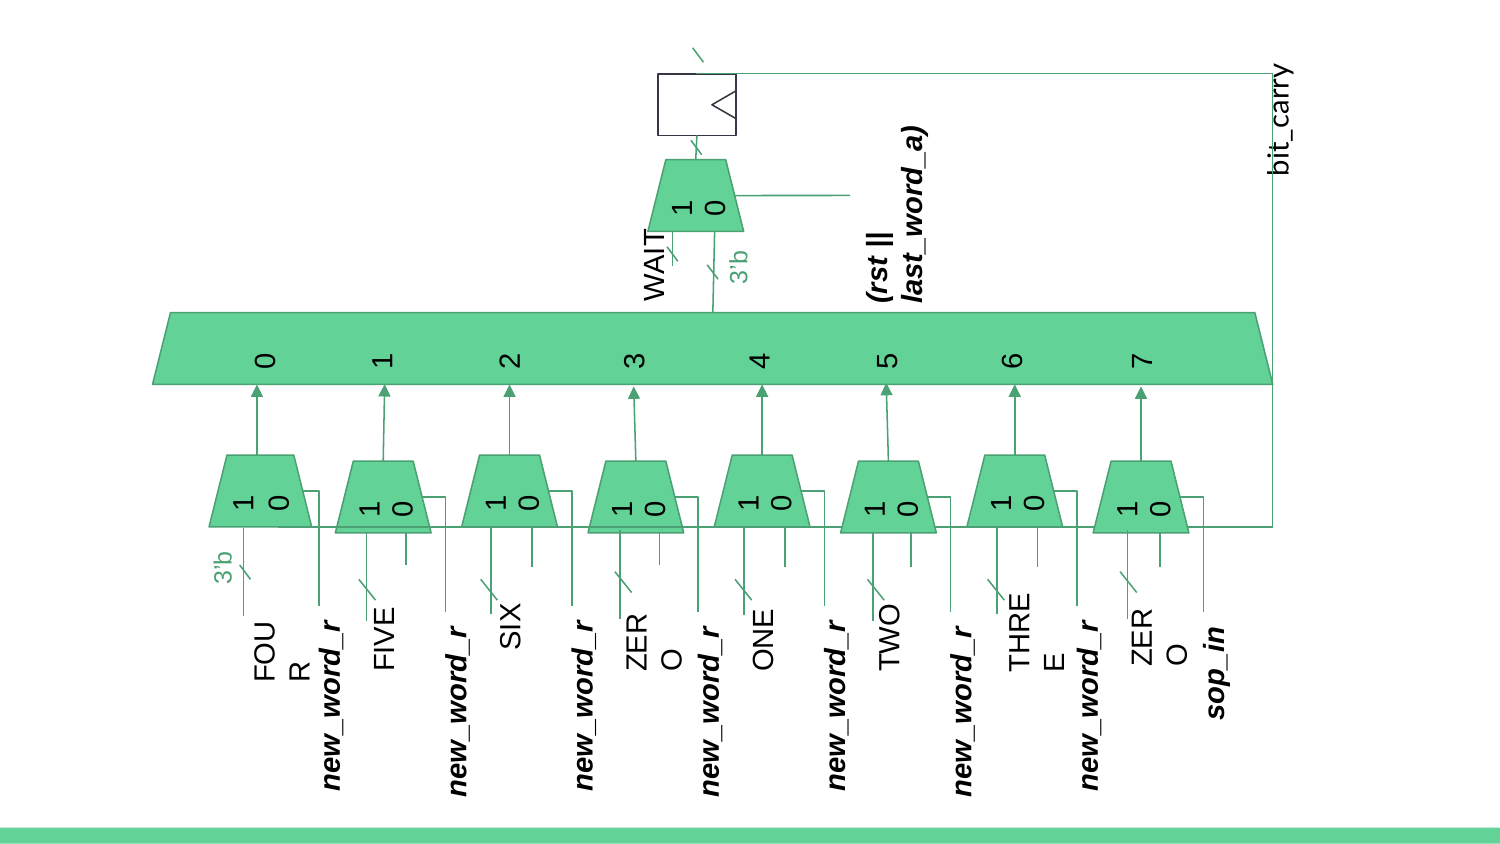

0

1

2

3

4

5

6

7

bit_carry
(rst || last_word_a)
1

0
3’b
WAIT
1

0
1

0
1

0
1

0
1

0
1

0
1

0
1

0
3’b
SIX
THREE
ZERO
FIVE
ZERO
ONE
TWO
FOUR
new_word_r
new_word_r
new_word_r
new_word_r
new_word_r
new_word_r
new_word_r
sop_in